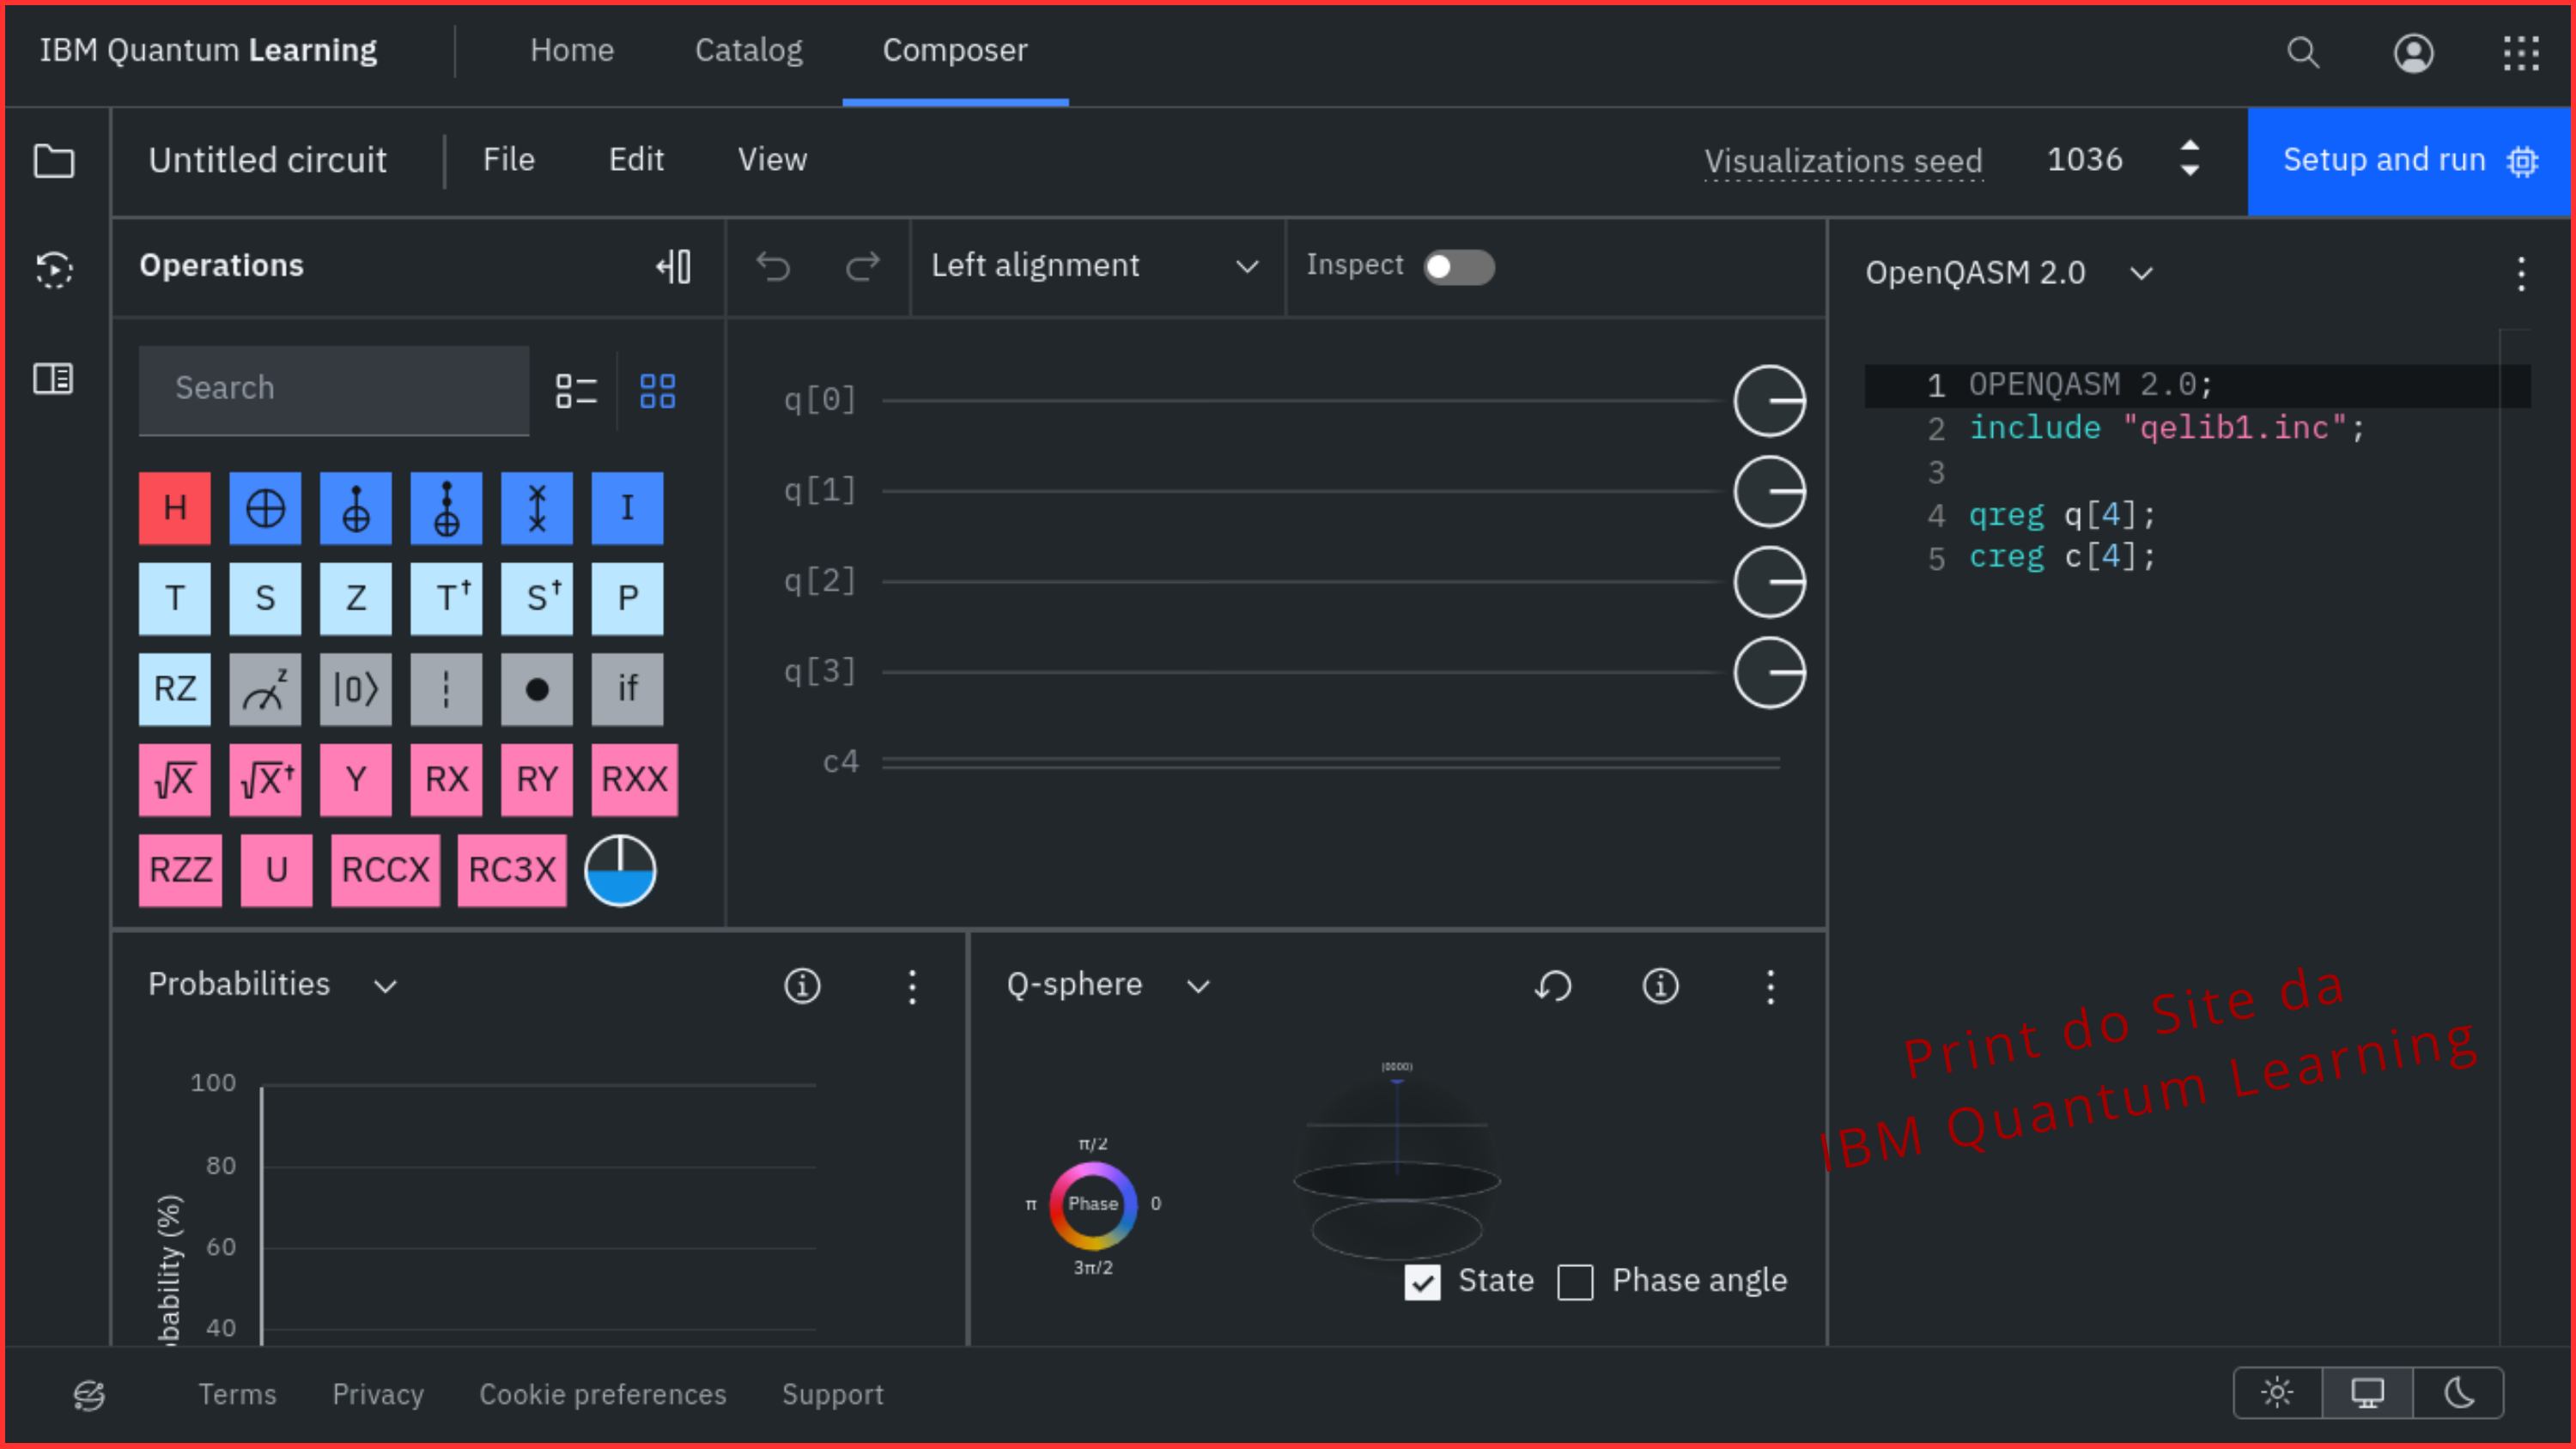

Print do Site da
IBM Quantum Learning